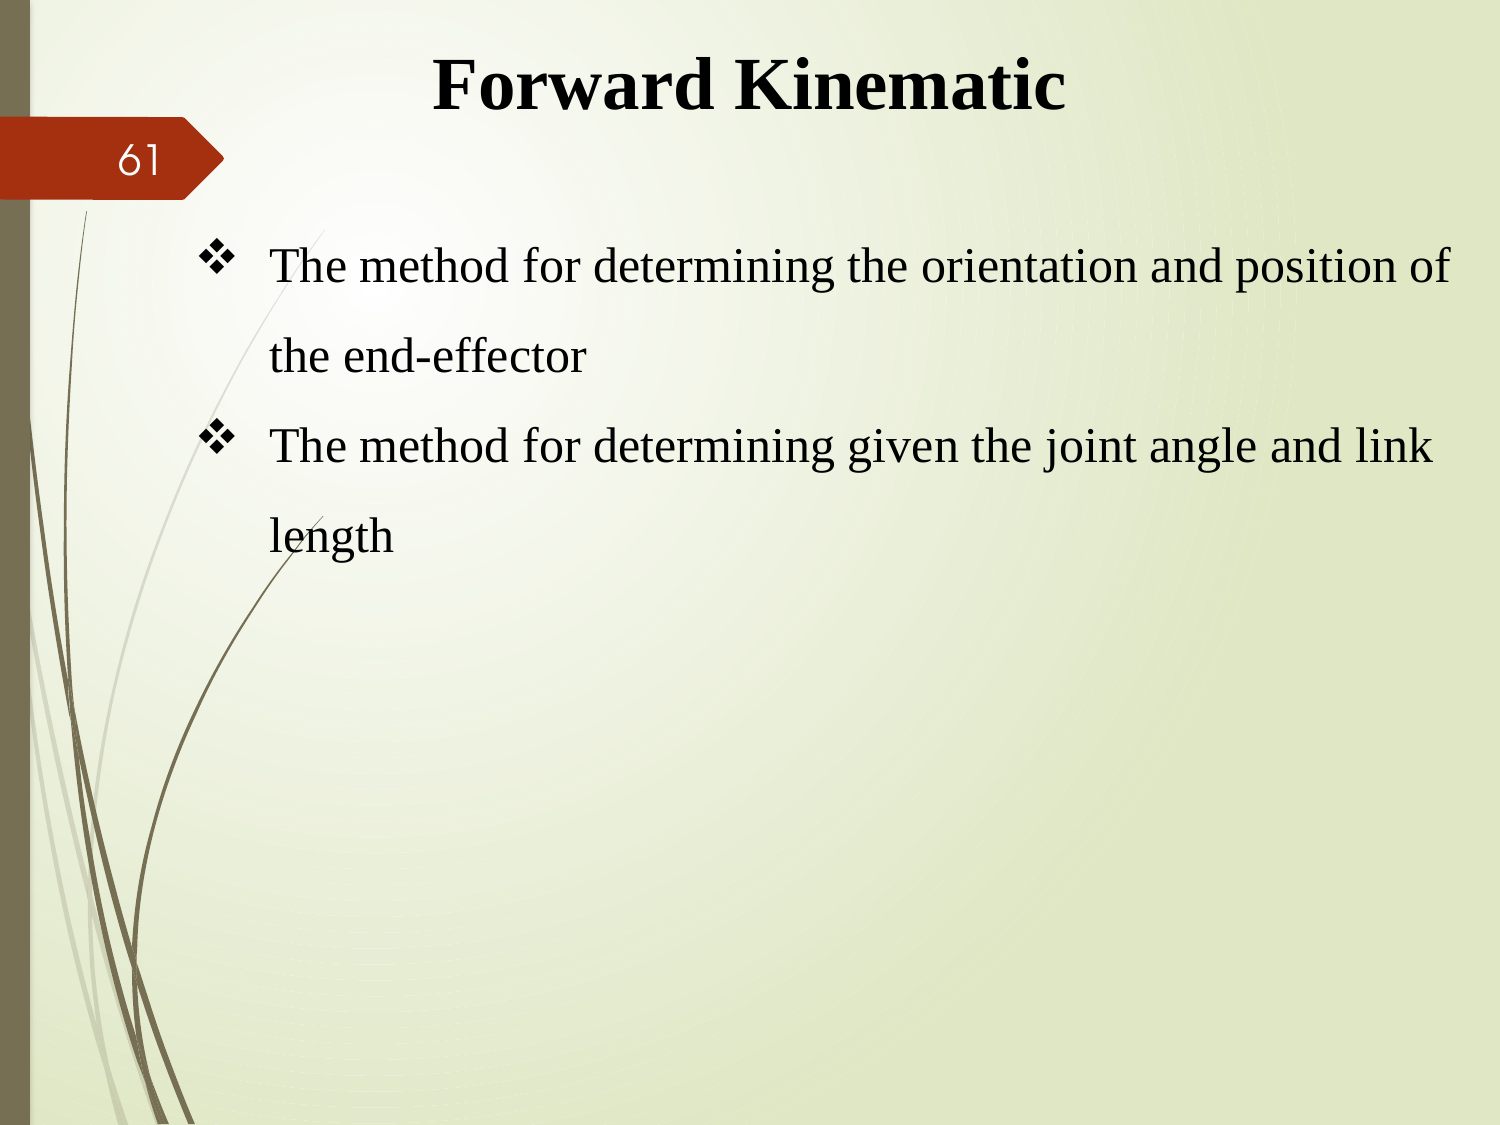

Forward Kinematic

61
The method for determining the orientation and position of the end-effector
The method for determining given the joint angle and link length